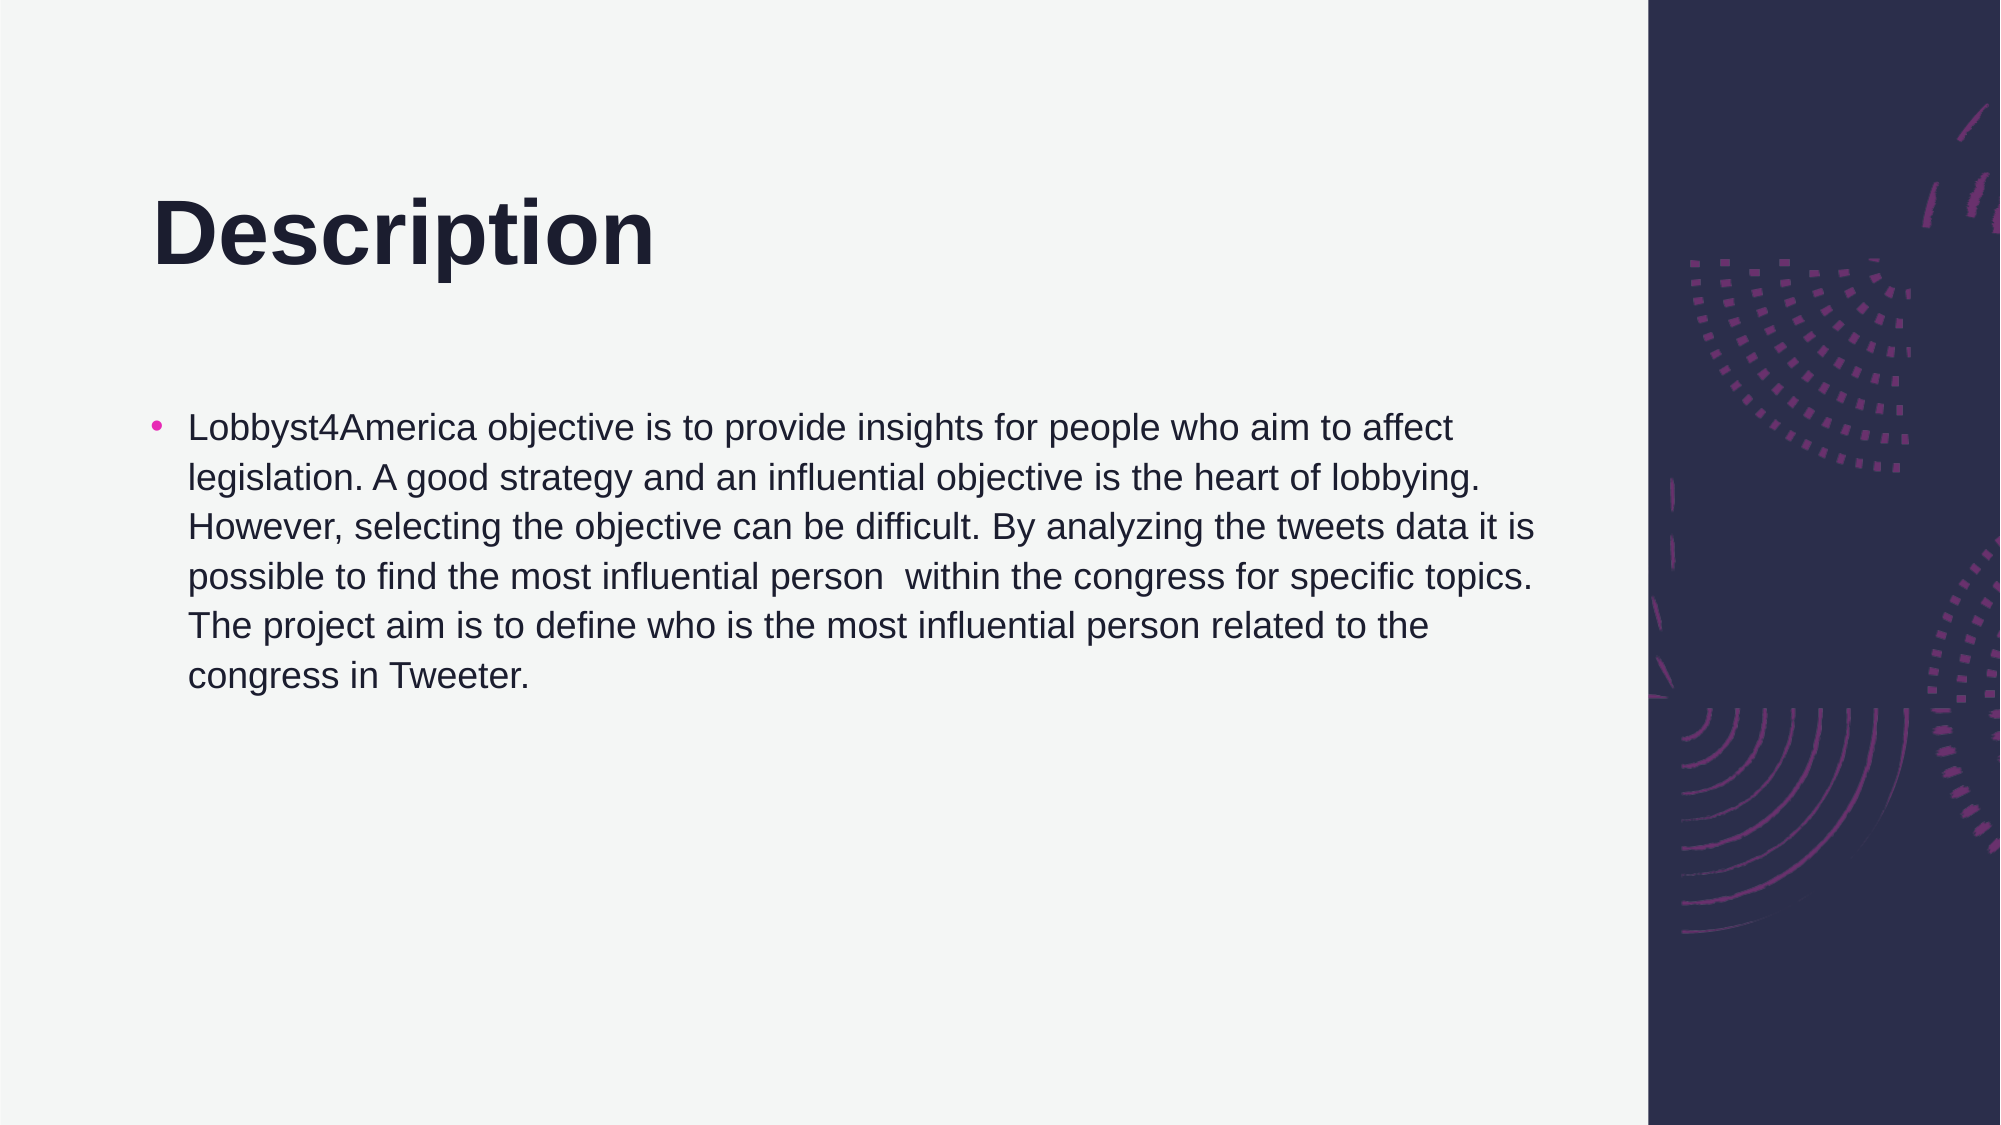

# Description
Lobbyst4America objective is to provide insights for people who aim to affect legislation. A good strategy and an influential objective is the heart of lobbying. However, selecting the objective can be difficult. By analyzing the tweets data it is possible to find the most influential person  within the congress for specific topics. The project aim is to define who is the most influential person related to the congress in Tweeter.